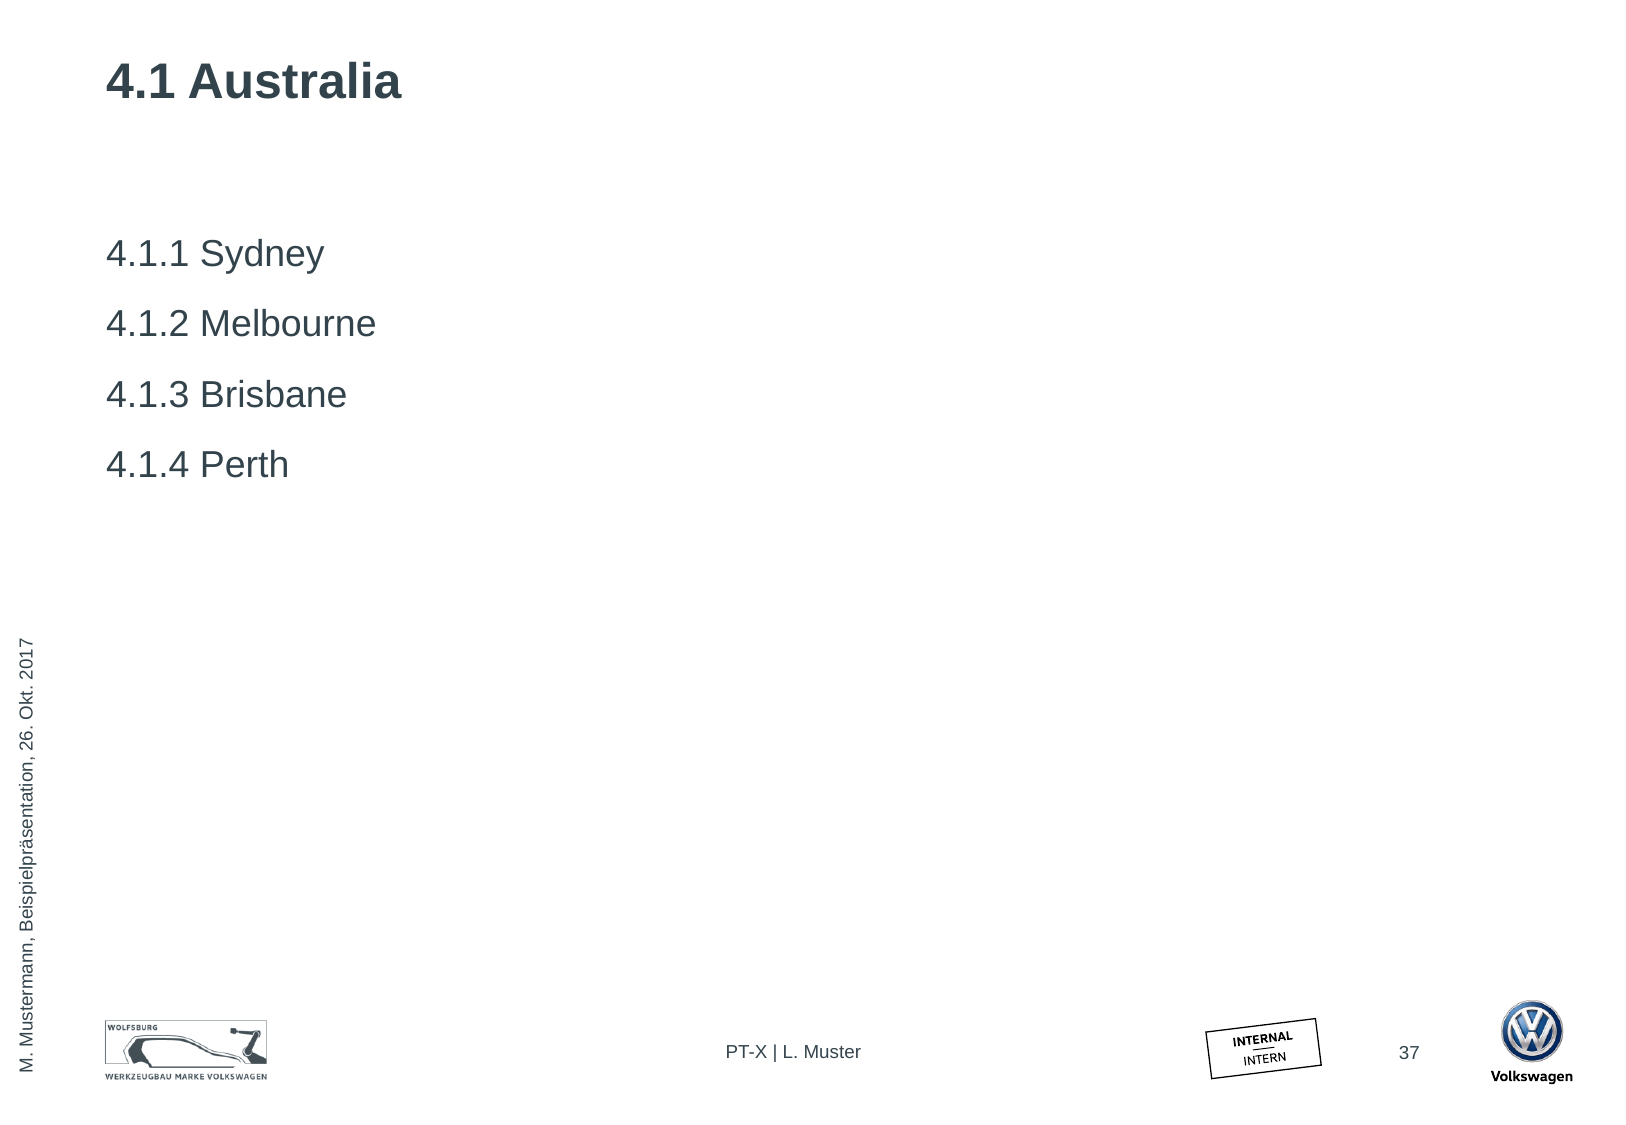

# 4.1 Australia
4.1.1 Sydney
4.1.2 Melbourne
4.1.3 Brisbane
4.1.4 Perth